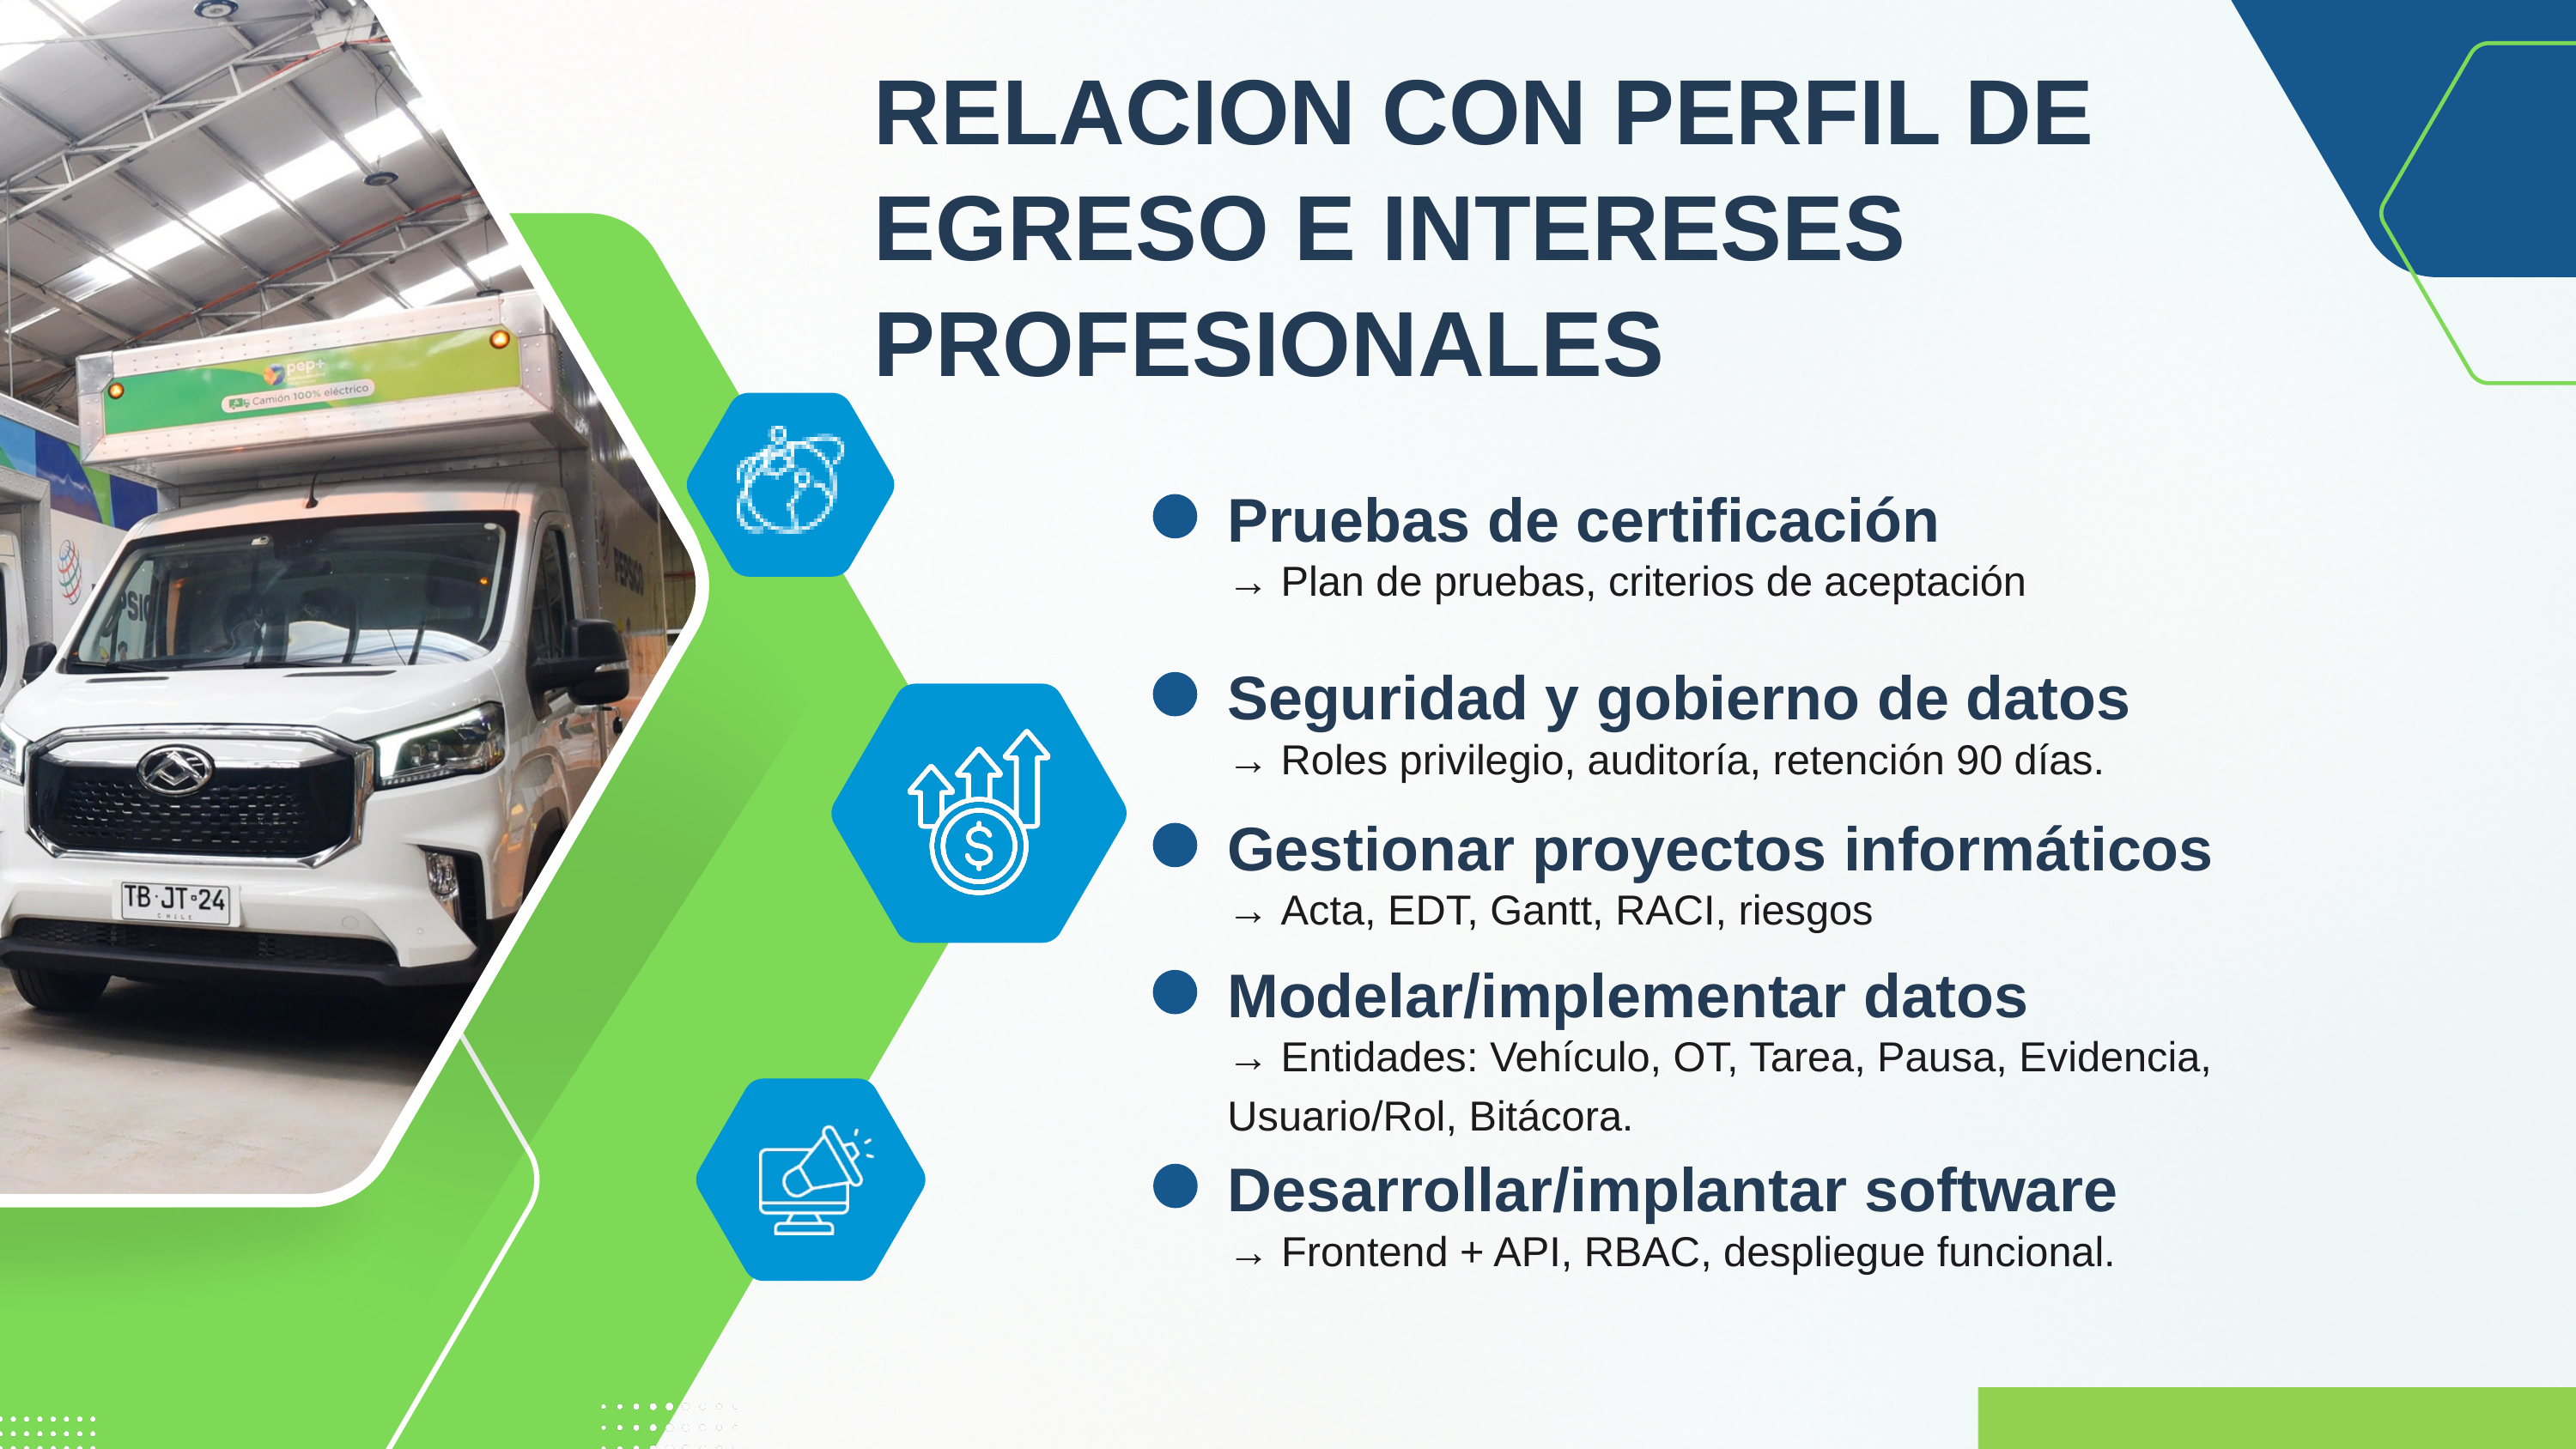

RELACION CON PERFIL DE EGRESO E INTERESES PROFESIONALES

Pruebas de certificación

→ Plan de pruebas, criterios de aceptación
Seguridad y gobierno de datos

→ Roles privilegio, auditoría, retención 90 días.

Gestionar proyectos informáticos

→ Acta, EDT, Gantt, RACI, riesgos
Modelar/implementar datos

→ Entidades: Vehículo, OT, Tarea, Pausa, Evidencia, Usuario/Rol, Bitácora.

Desarrollar/implantar software

→ Frontend + API, RBAC, despliegue funcional.